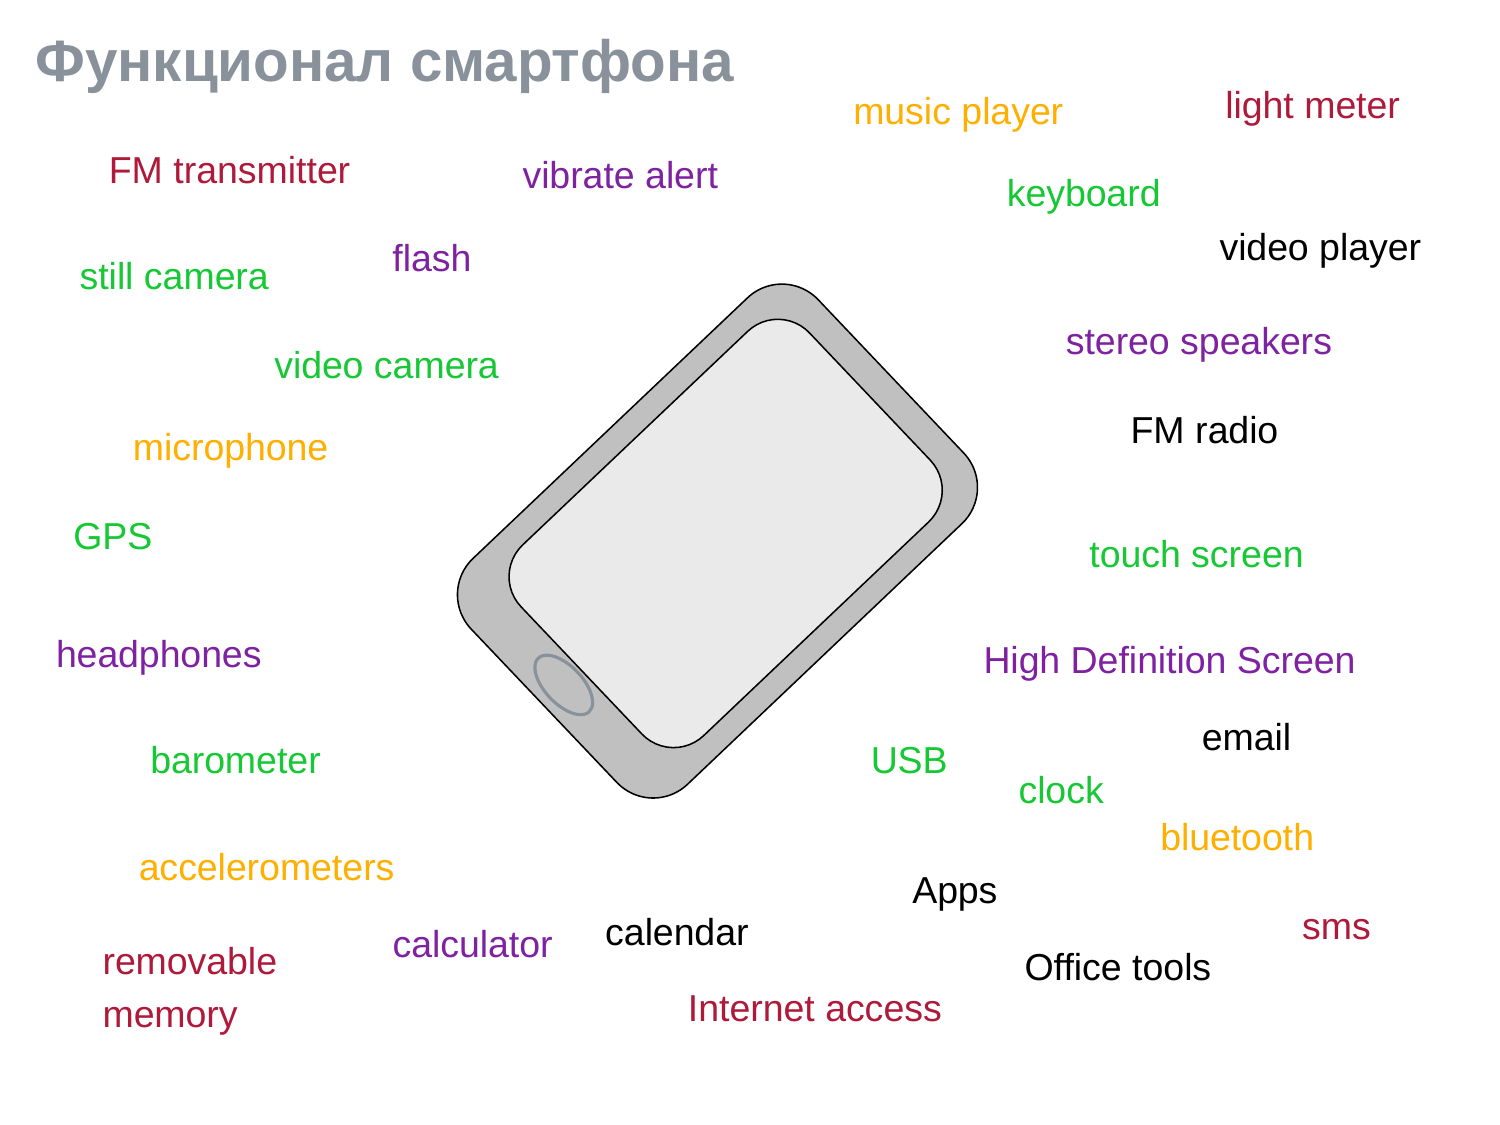

# Функционал смартфона
light meter
music player
FM transmitter
vibrate alert
keyboard
video player
flash
still camera

stereo speakers
video camera
FM radio
microphone
GPS
touch screen
headphones
High Definition Screen
email
barometer
USB
clock
bluetooth
accelerometers
Apps
sms
calendar
calculator
removable
memory
Office tools
Internet access